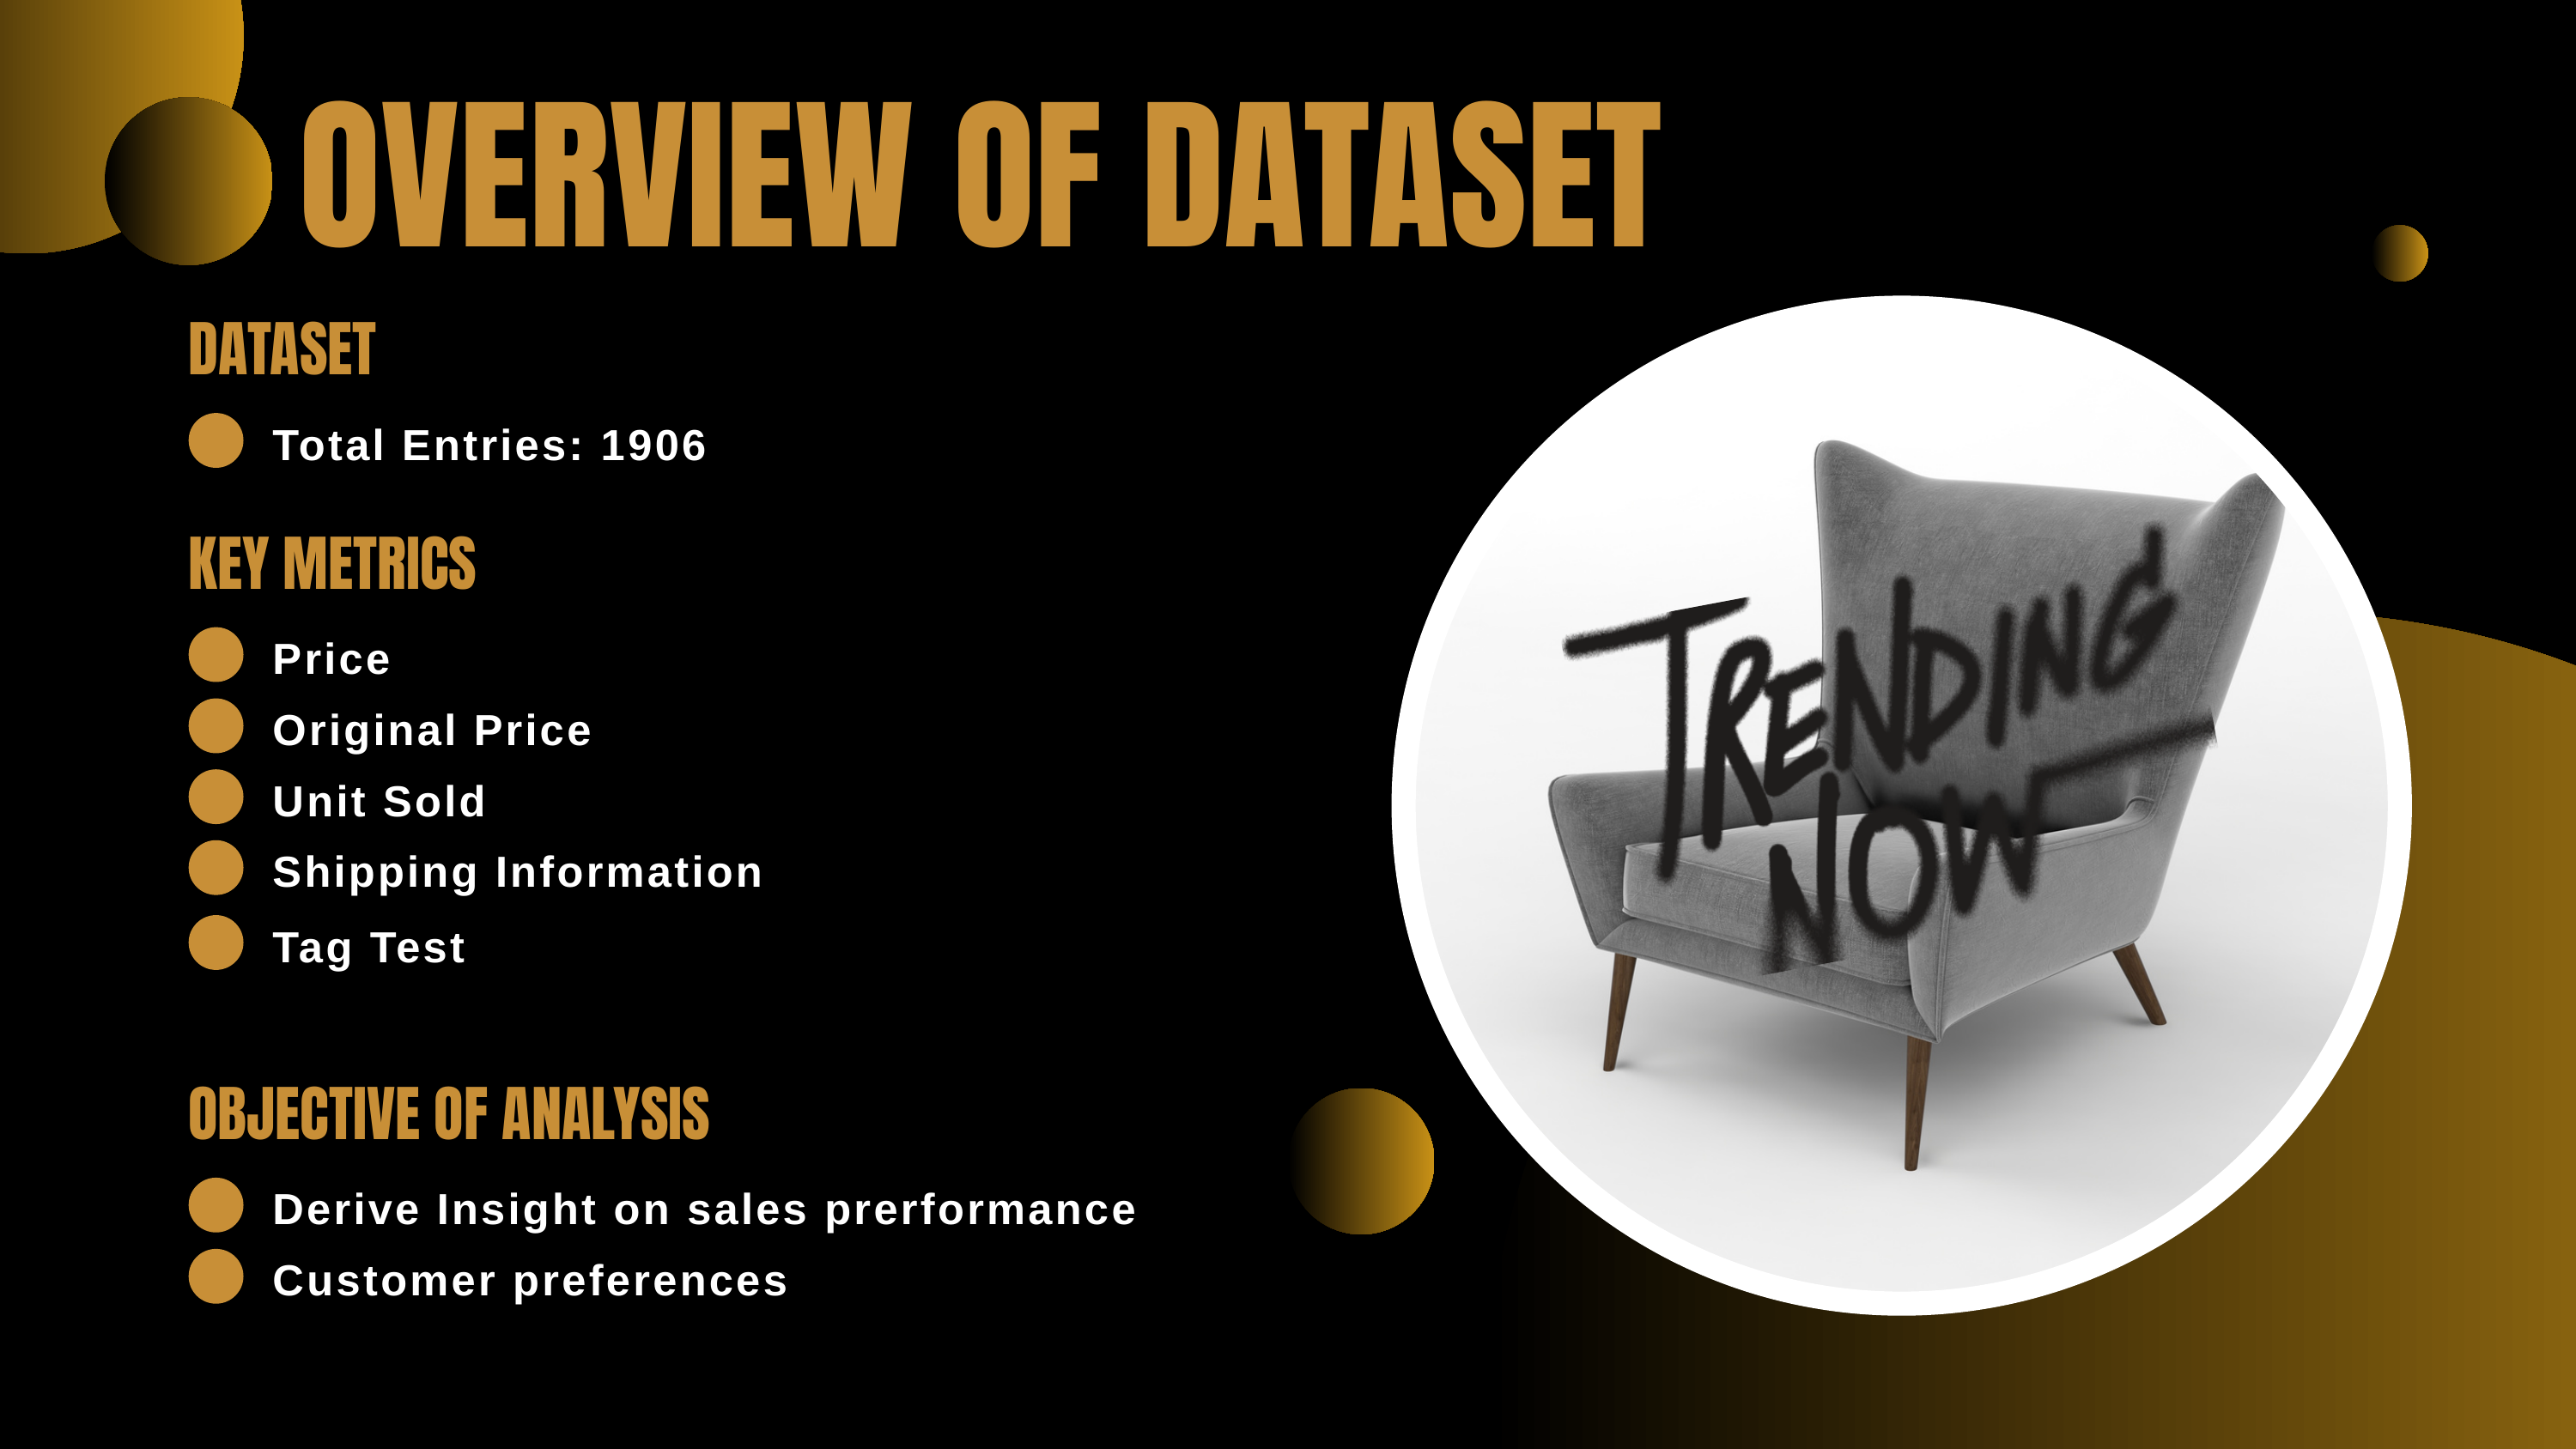

OVERVIEW OF DATASET

DATASET

Total Entries: 1906
KEY METRICS
Price

Original Price

Unit Sold

Shipping Information

Tag Test

OBJECTIVE OF ANALYSIS
Derive Insight on sales prerformance

Customer preferences